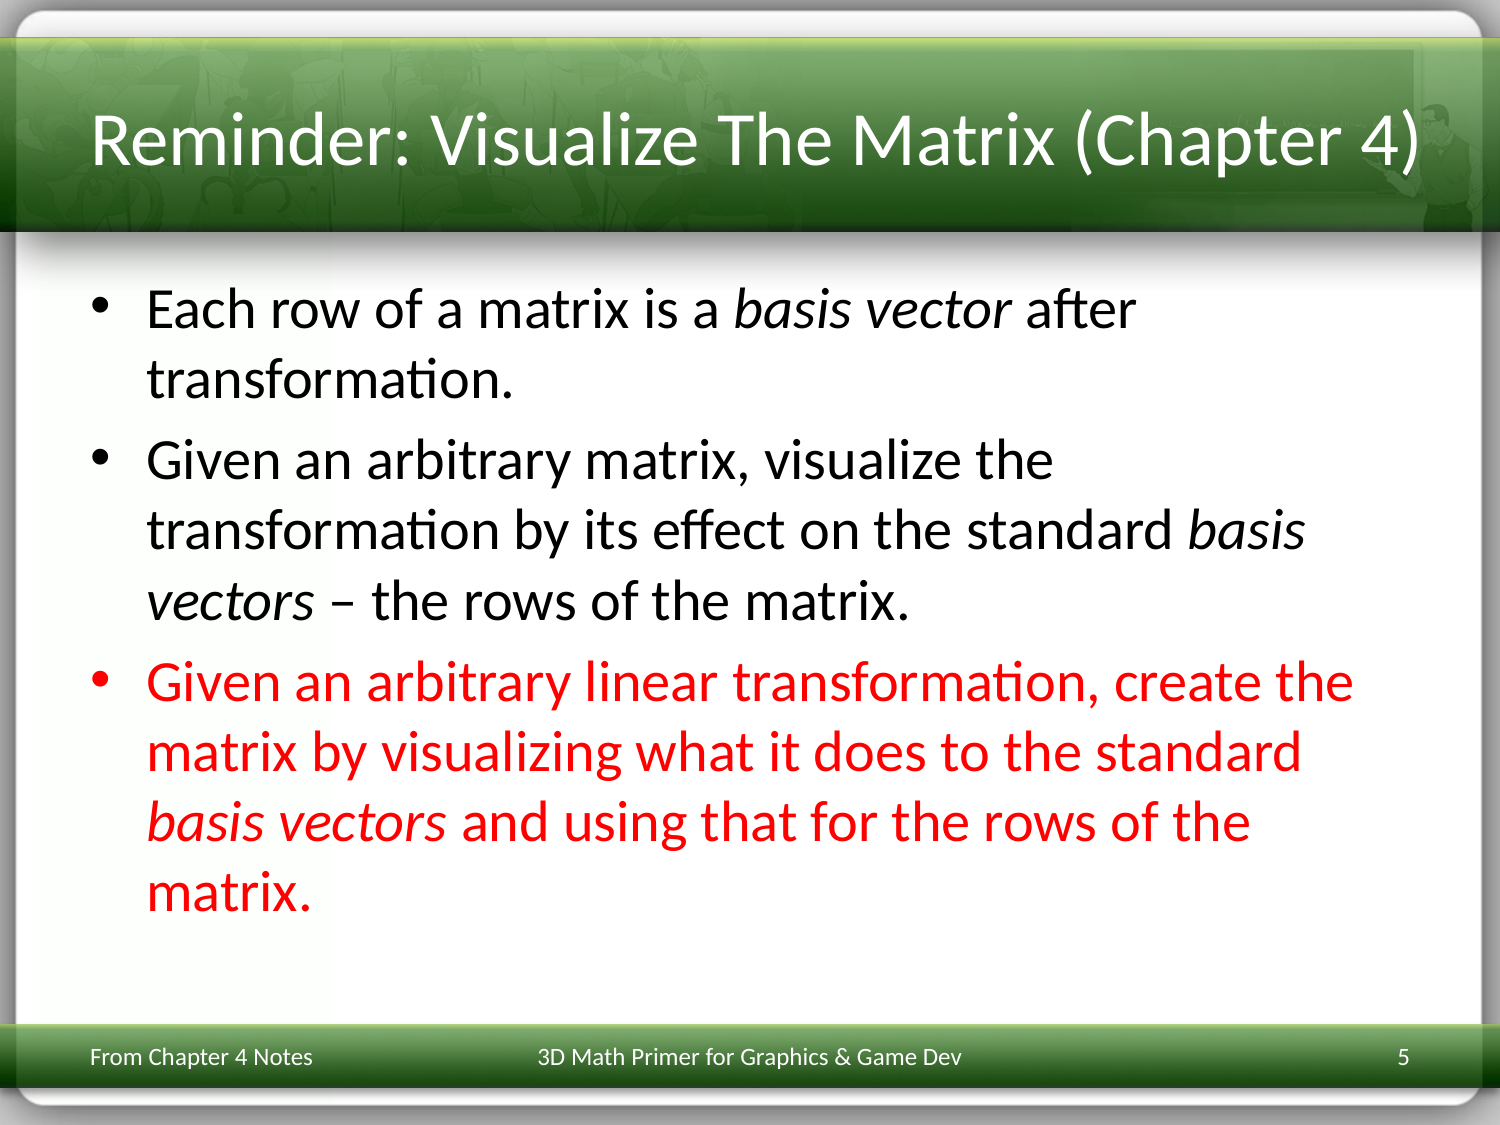

# Reminder: Visualize The Matrix (Chapter 4)
Each row of a matrix is a basis vector after transformation.
Given an arbitrary matrix, visualize the transformation by its effect on the standard basis vectors – the rows of the matrix.
Given an arbitrary linear transformation, create the matrix by visualizing what it does to the standard basis vectors and using that for the rows of the matrix.
From Chapter 4 Notes
3D Math Primer for Graphics & Game Dev
5